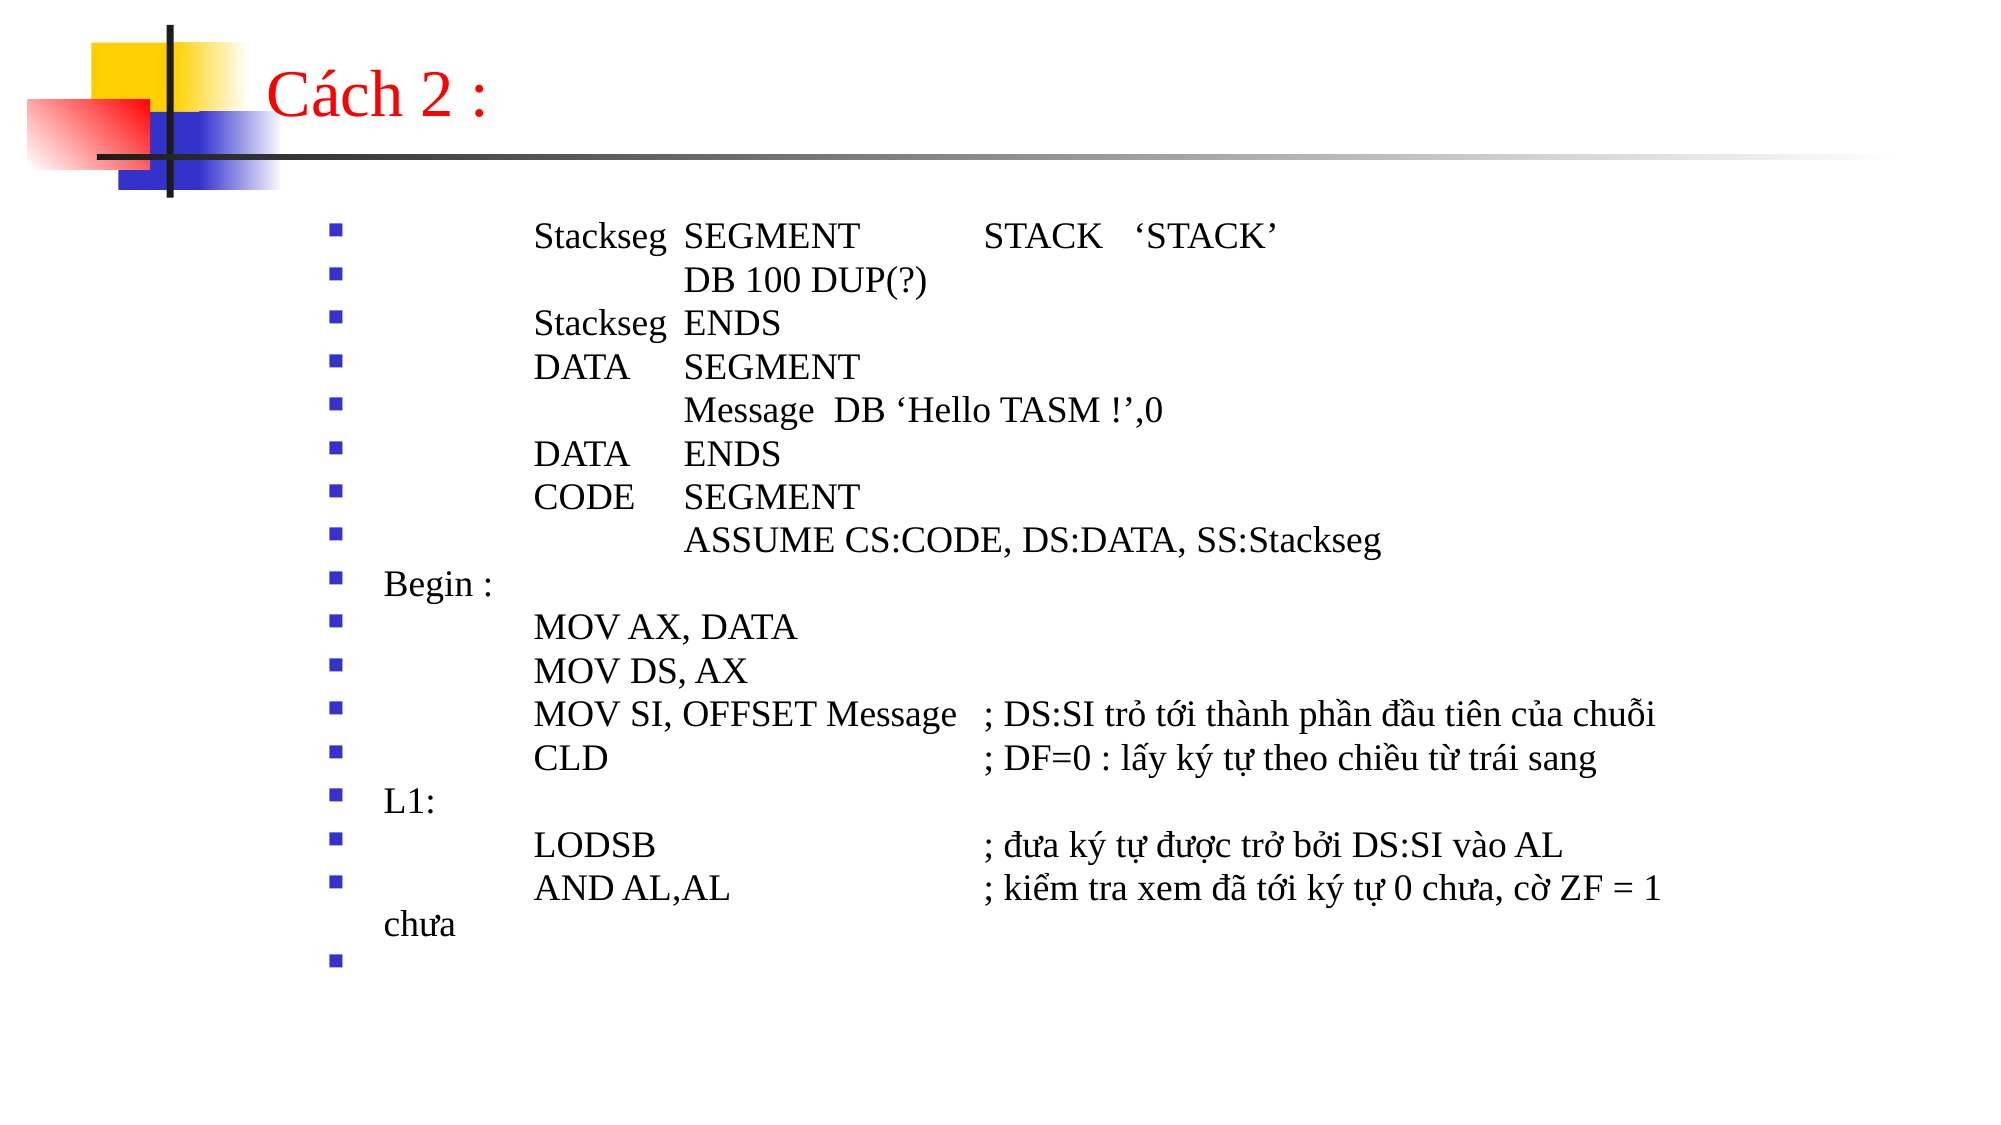

# Cách 2 :
	Stackseg	SEGMENT	STACK 	‘STACK’
		DB 100 DUP(?)
	Stackseg	ENDS
	DATA	SEGMENT
		Message	DB ‘Hello TASM !’,0
	DATA 	ENDS
	CODE	SEGMENT
		ASSUME CS:CODE, DS:DATA, SS:Stackseg
Begin :
	MOV AX, DATA
	MOV DS, AX
	MOV SI, OFFSET Message	; DS:SI trỏ tới thành phần đầu tiên của chuỗi
	CLD			; DF=0 : lấy ký tự theo chiều từ trái sang
L1:
	LODSB			; đưa ký tự được trở bởi DS:SI vào AL
	AND AL,AL		; kiểm tra xem đã tới ký tự 0 chưa, cờ ZF = 1 chưa